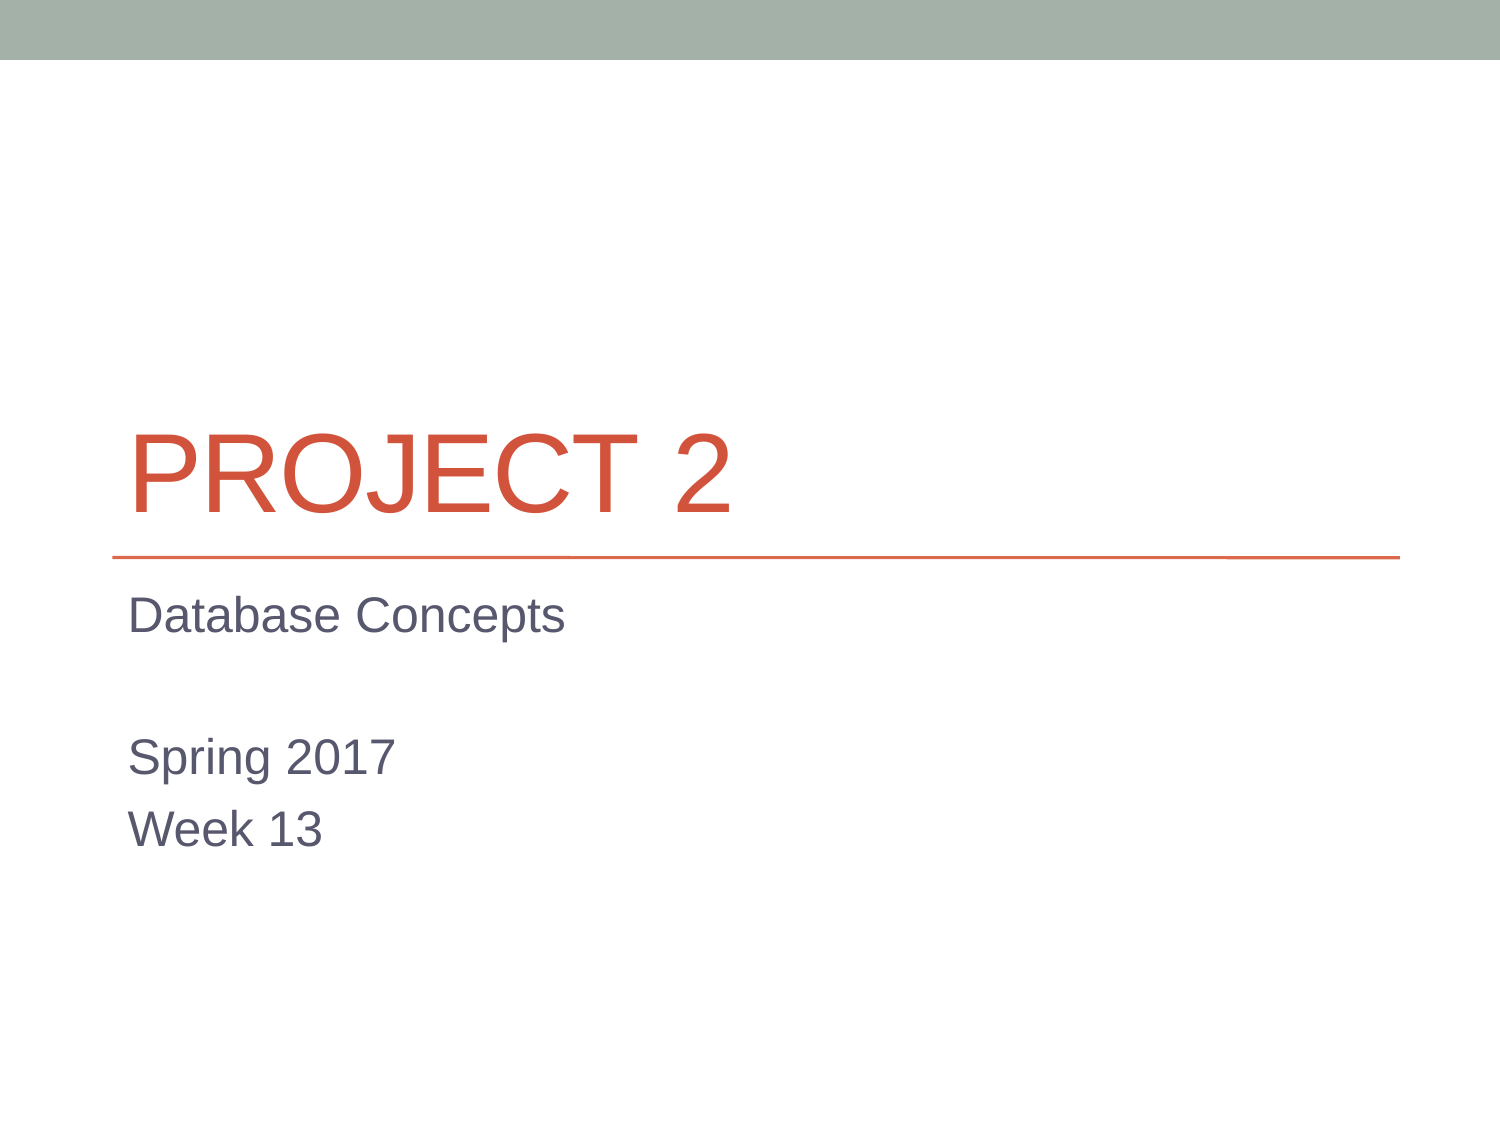

# PROJECT 2

Database Concepts
Spring 2017
Week 13